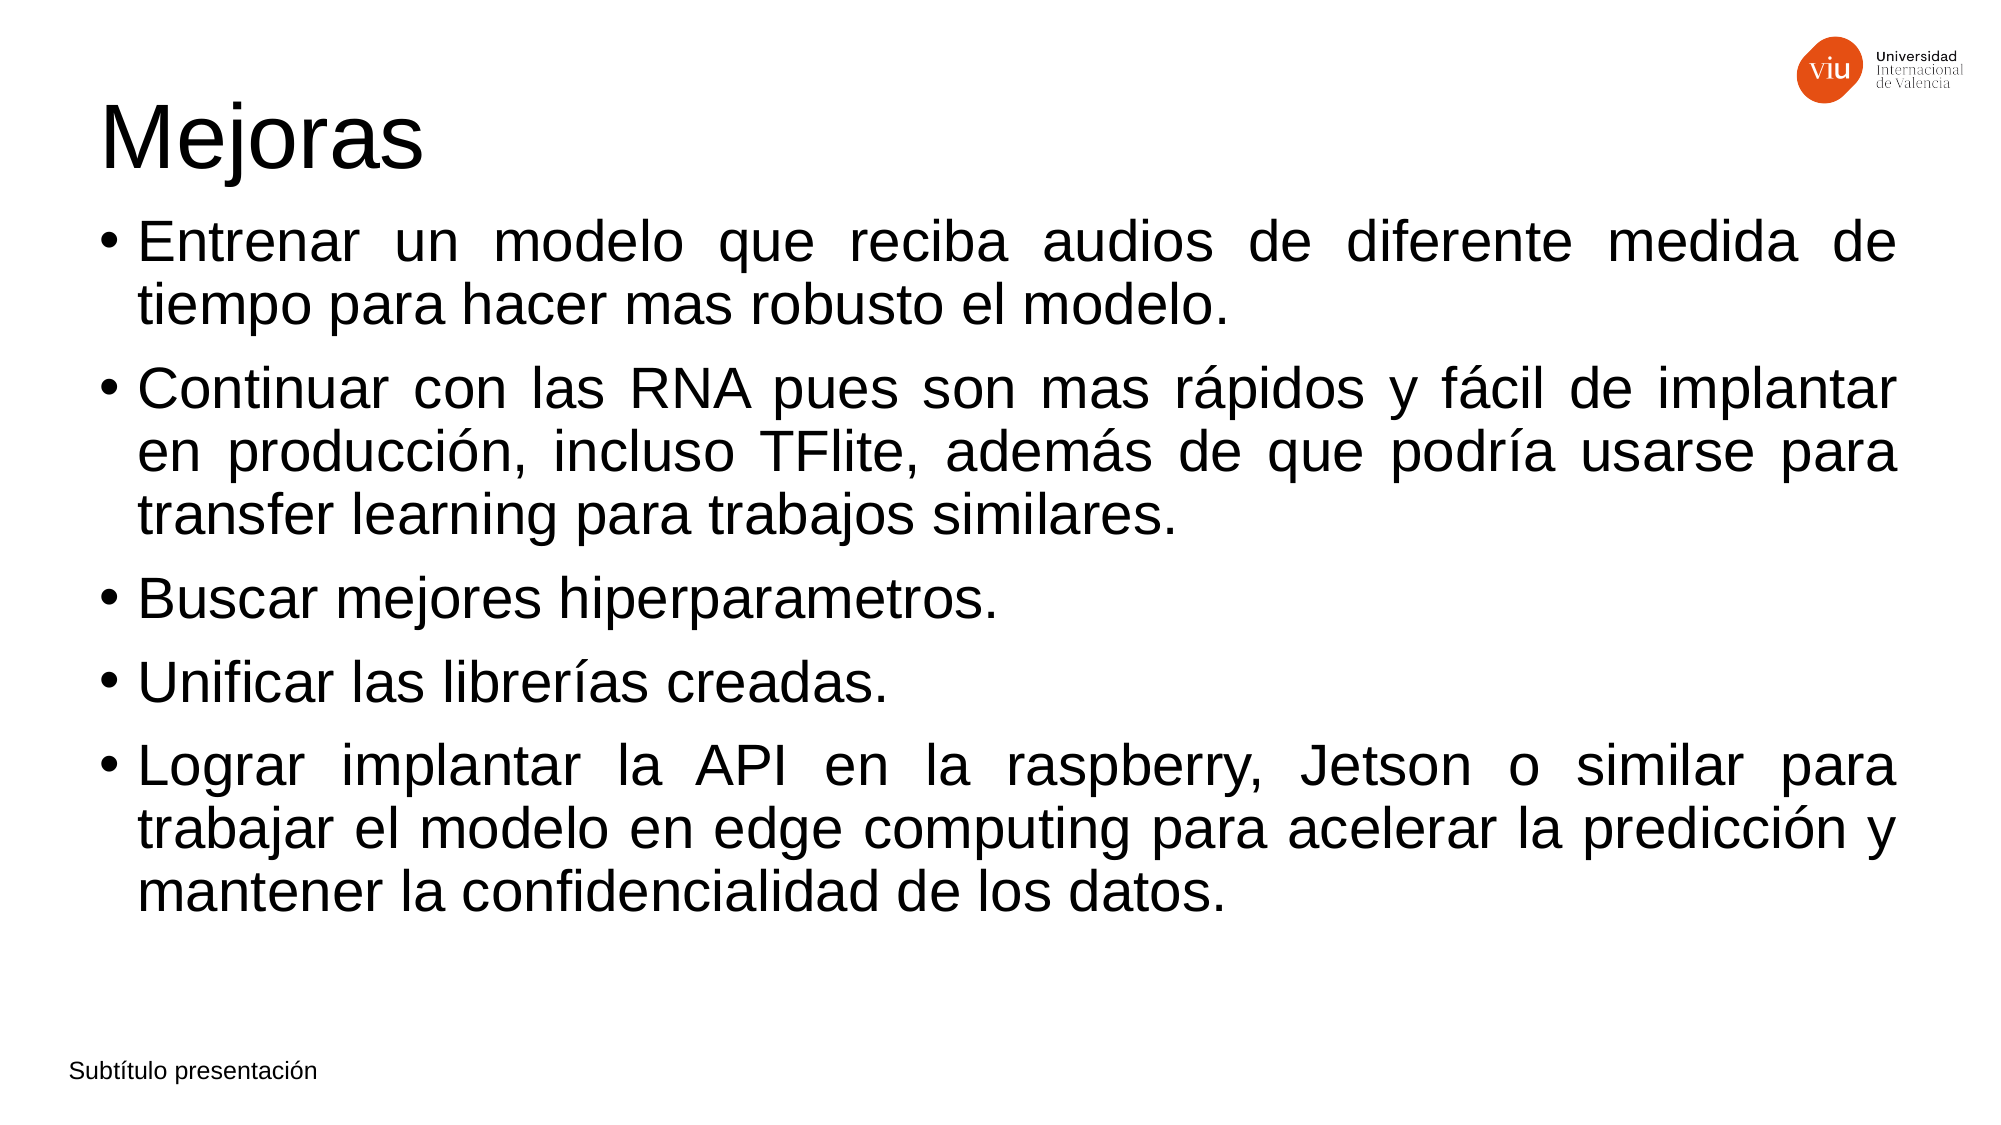

# Mejoras
Entrenar un modelo que reciba audios de diferente medida de tiempo para hacer mas robusto el modelo.
Continuar con las RNA pues son mas rápidos y fácil de implantar en producción, incluso TFlite, además de que podría usarse para transfer learning para trabajos similares.
Buscar mejores hiperparametros.
Unificar las librerías creadas.
Lograr implantar la API en la raspberry, Jetson o similar para trabajar el modelo en edge computing para acelerar la predicción y mantener la confidencialidad de los datos.